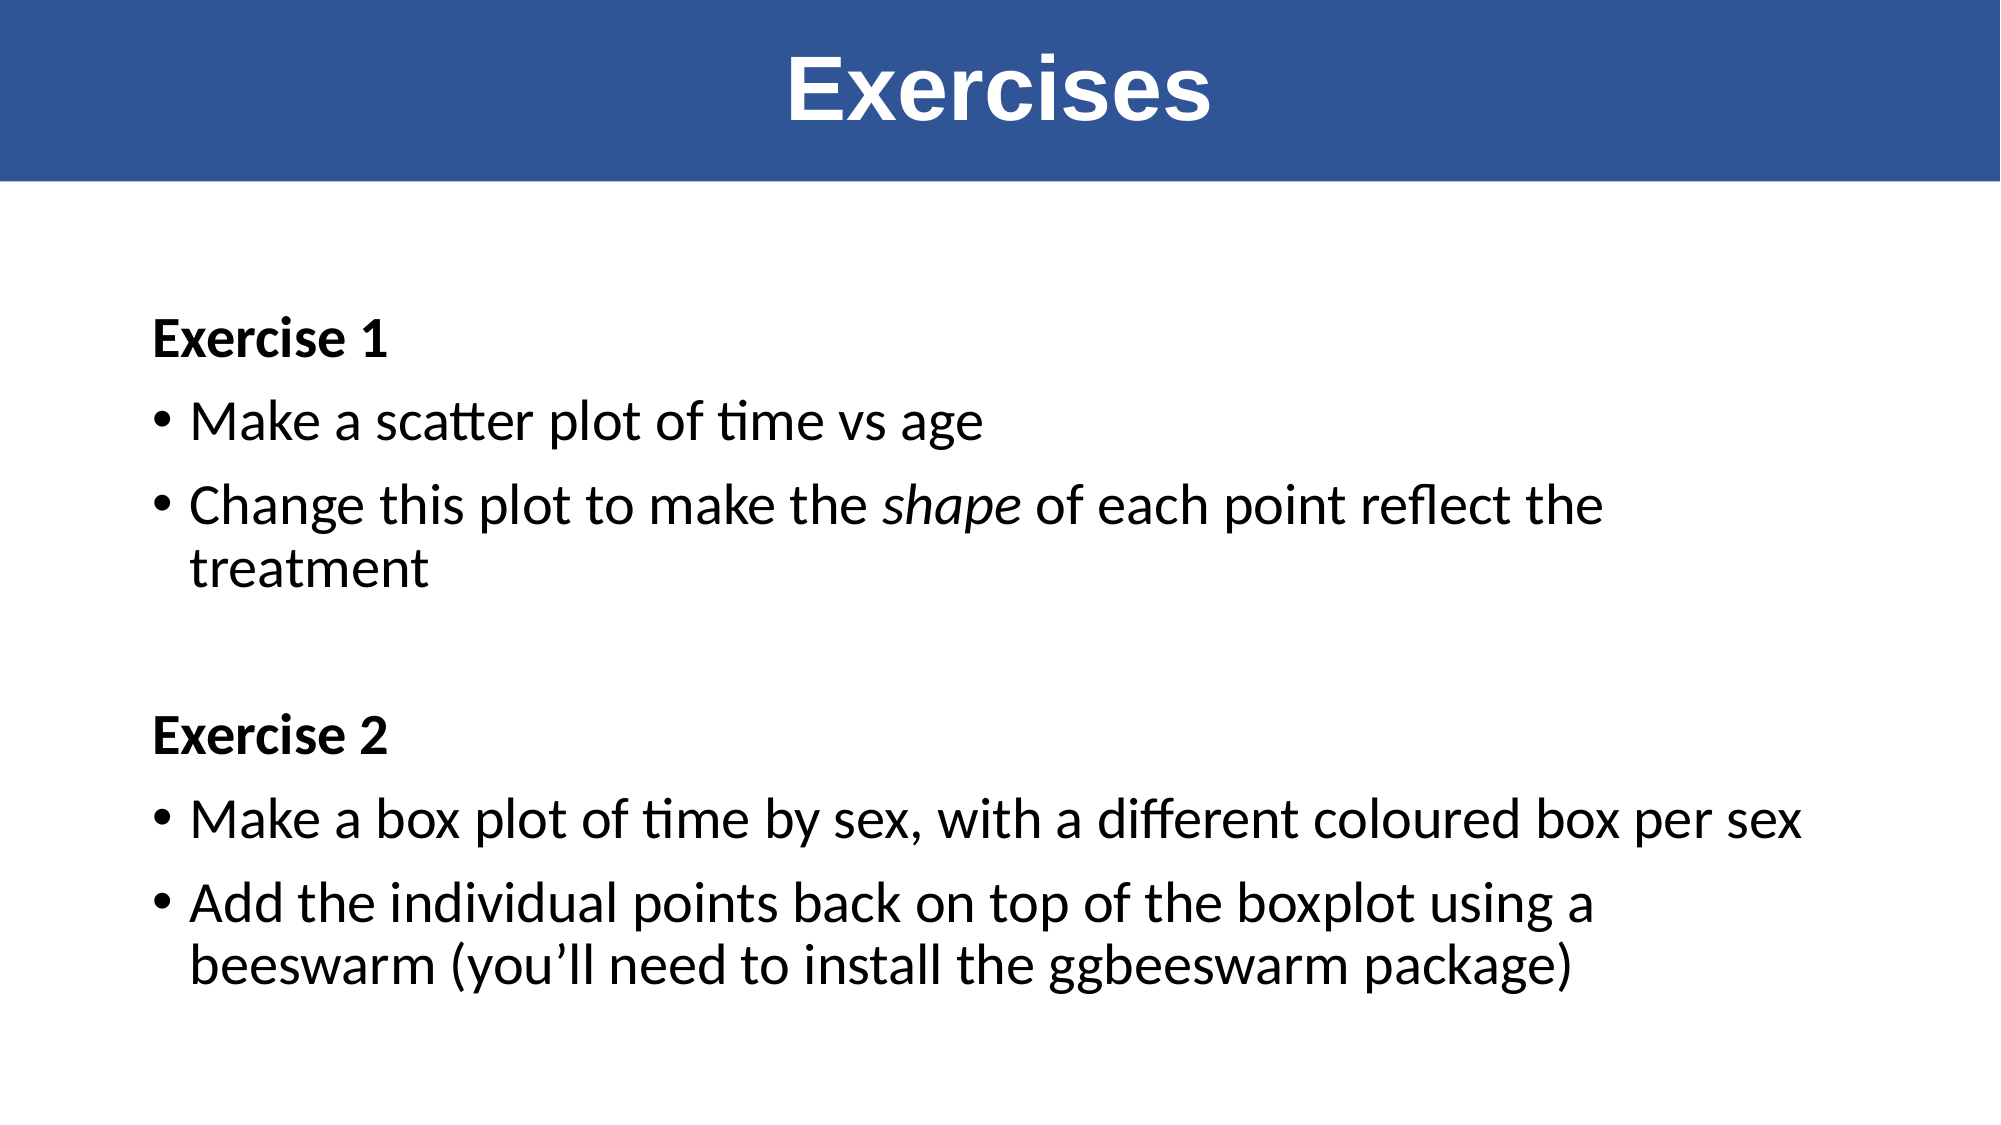

# Exercises
Exercise 1
Make a scatter plot of time vs age
Change this plot to make the shape of each point reflect the treatment

Exercise 2
Make a box plot of time by sex, with a different coloured box per sex
Add the individual points back on top of the boxplot using a beeswarm (you’ll need to install the ggbeeswarm package)